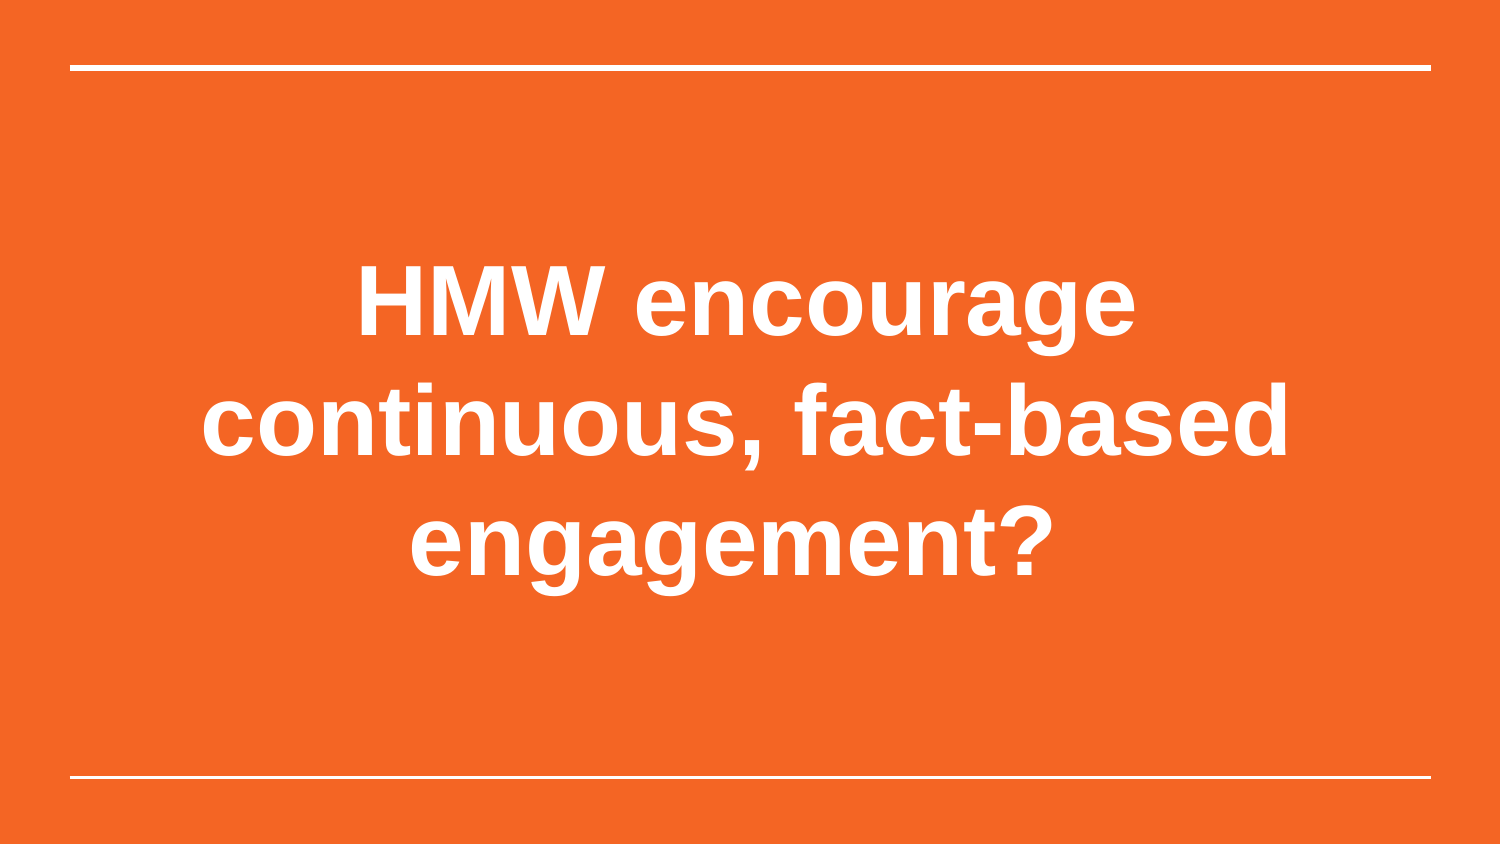

# How might we encourage continuous, fact-based, political engagement?
HMW encourage continuous, fact-based engagement?